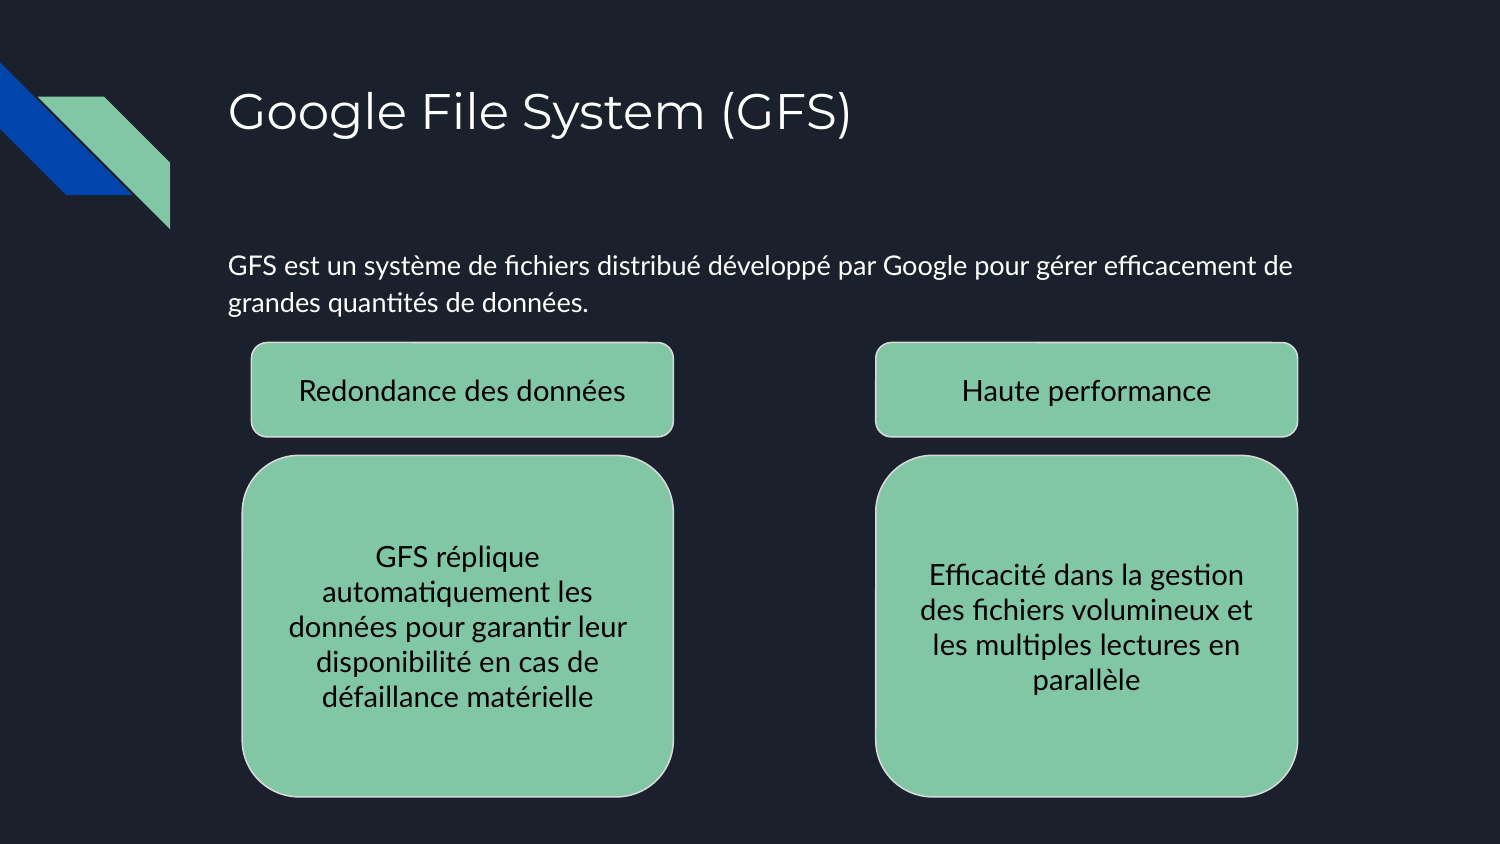

# Google File System (GFS)
GFS est un système de fichiers distribué développé par Google pour gérer efficacement de grandes quantités de données.
Redondance des données
Haute performance
GFS réplique automatiquement les données pour garantir leur disponibilité en cas de défaillance matérielle
Efficacité dans la gestion des fichiers volumineux et les multiples lectures en parallèle